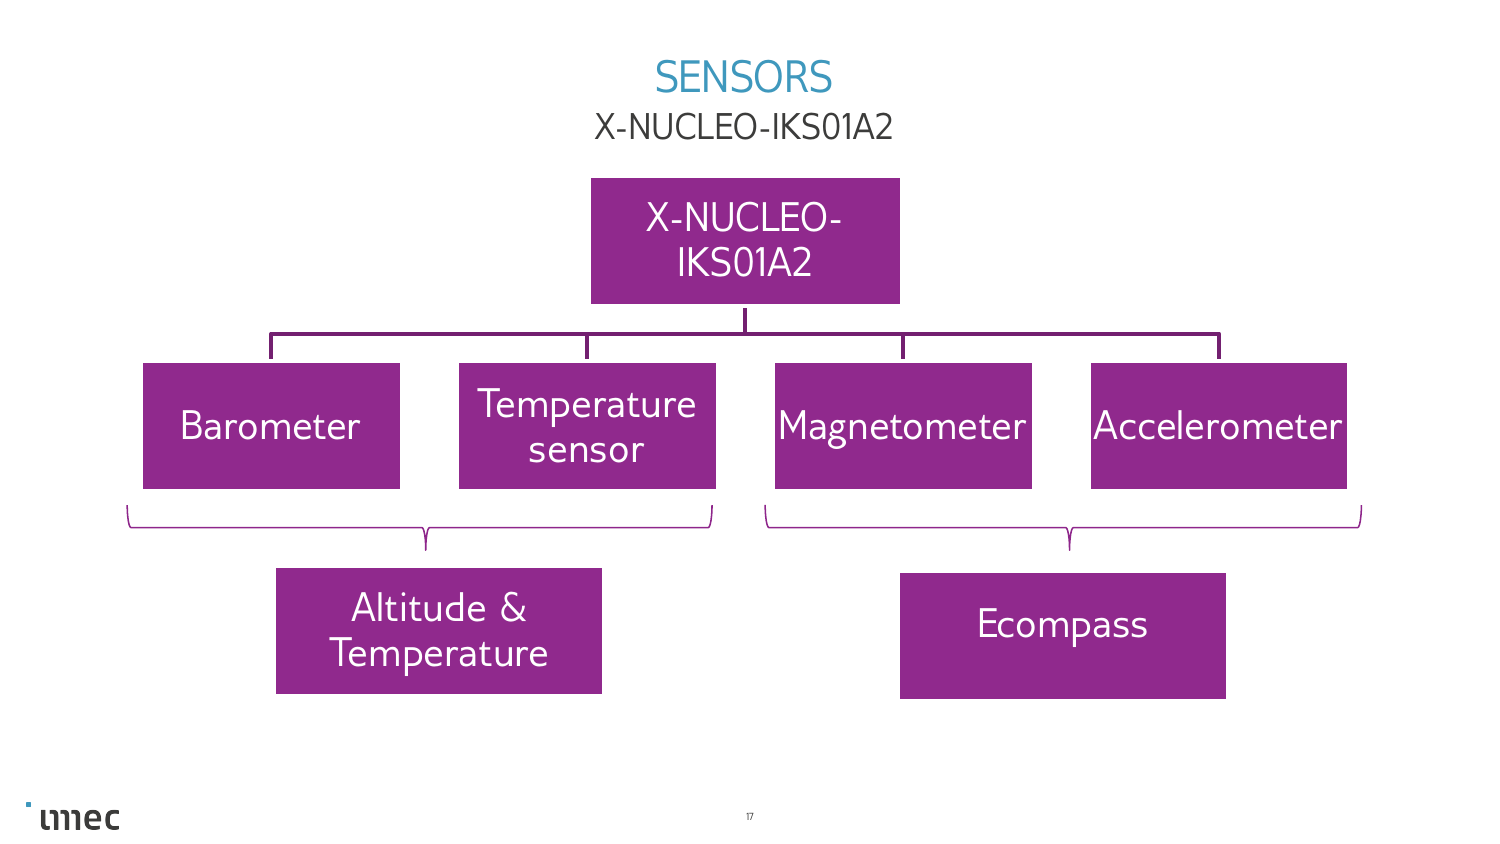

# sensors
X-NUCLEO-IKS01A2
X-NUCLEO-IKS01A2
Barometer
Temperature sensor
Magnetometer
Accelerometer

Ecompass

Altitude & Temperature

17